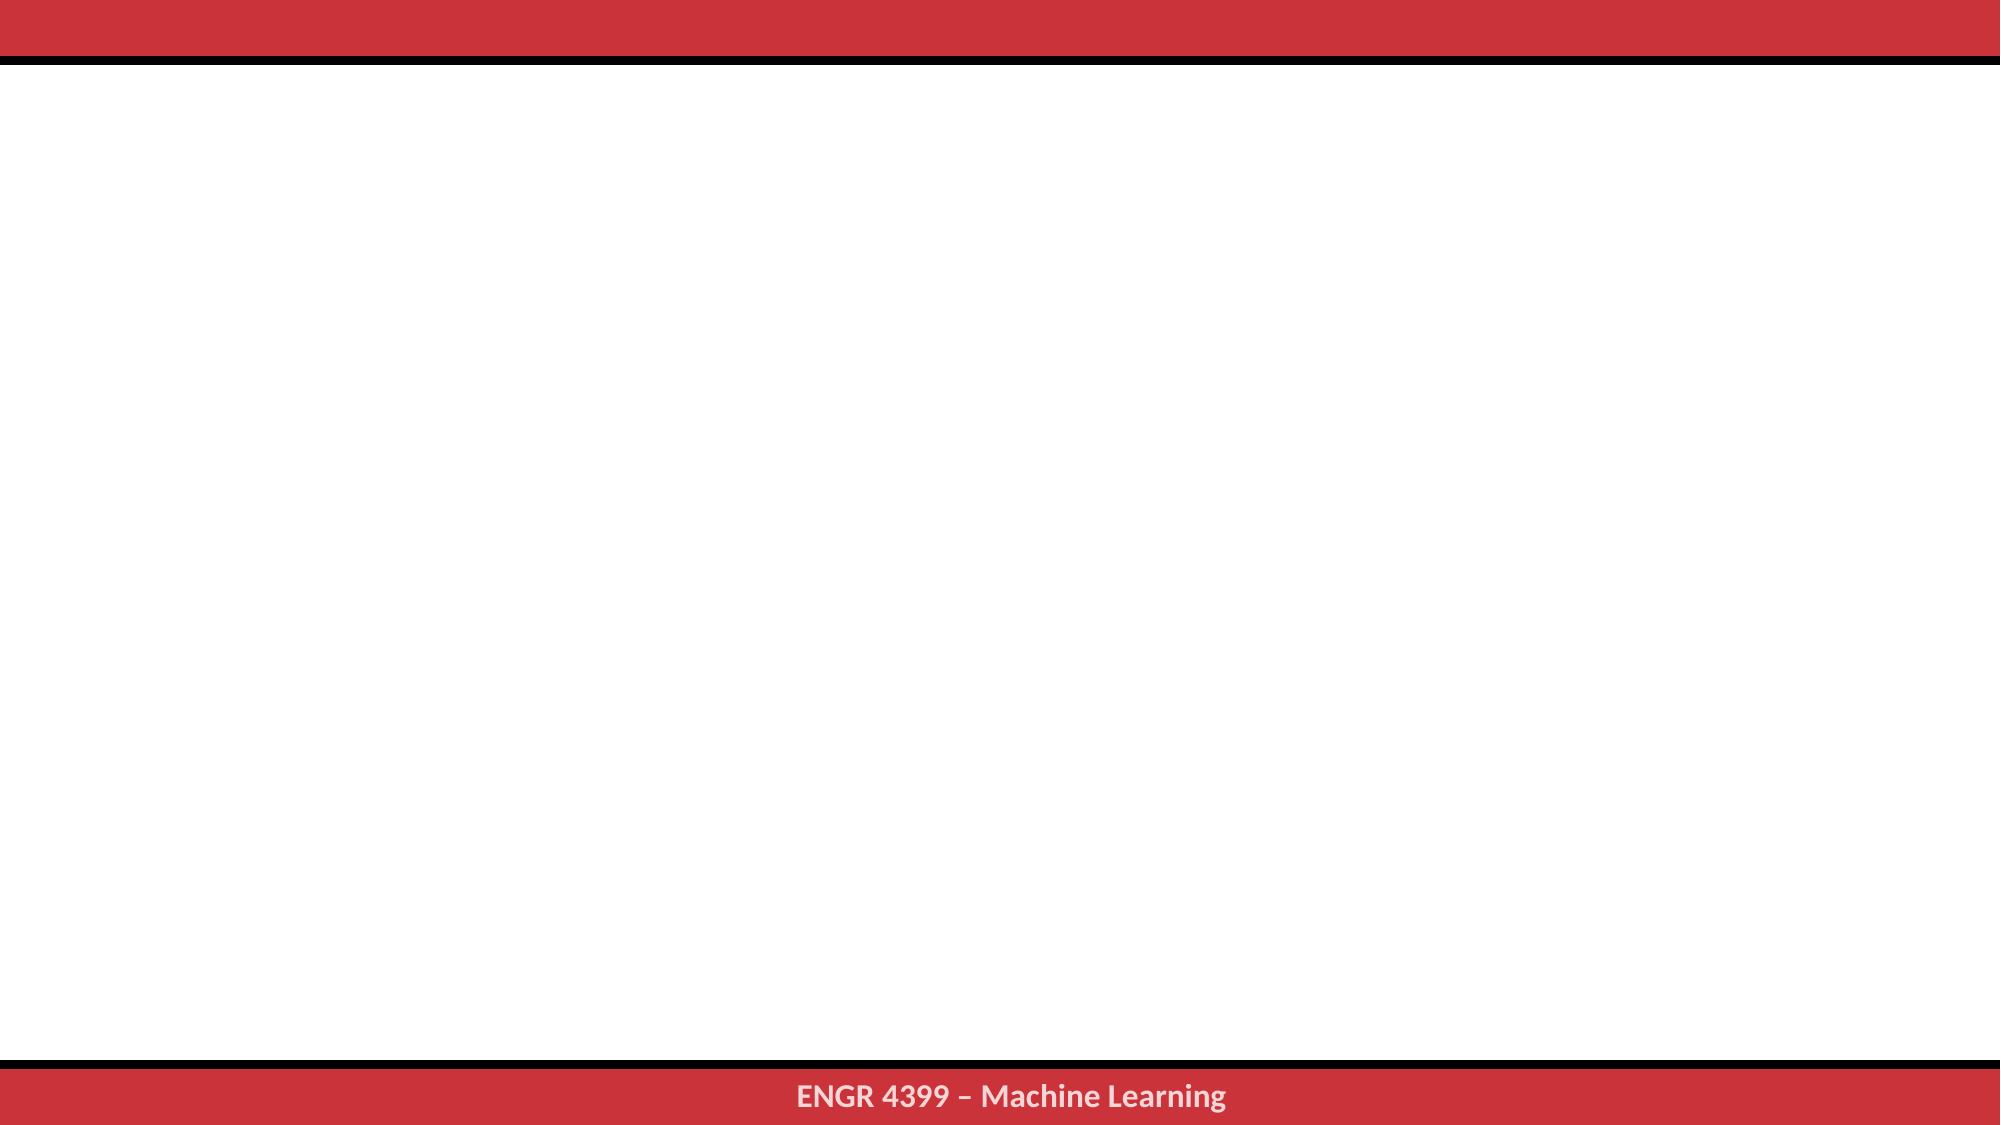

#

33
ENGR 4399 – Machine Learning